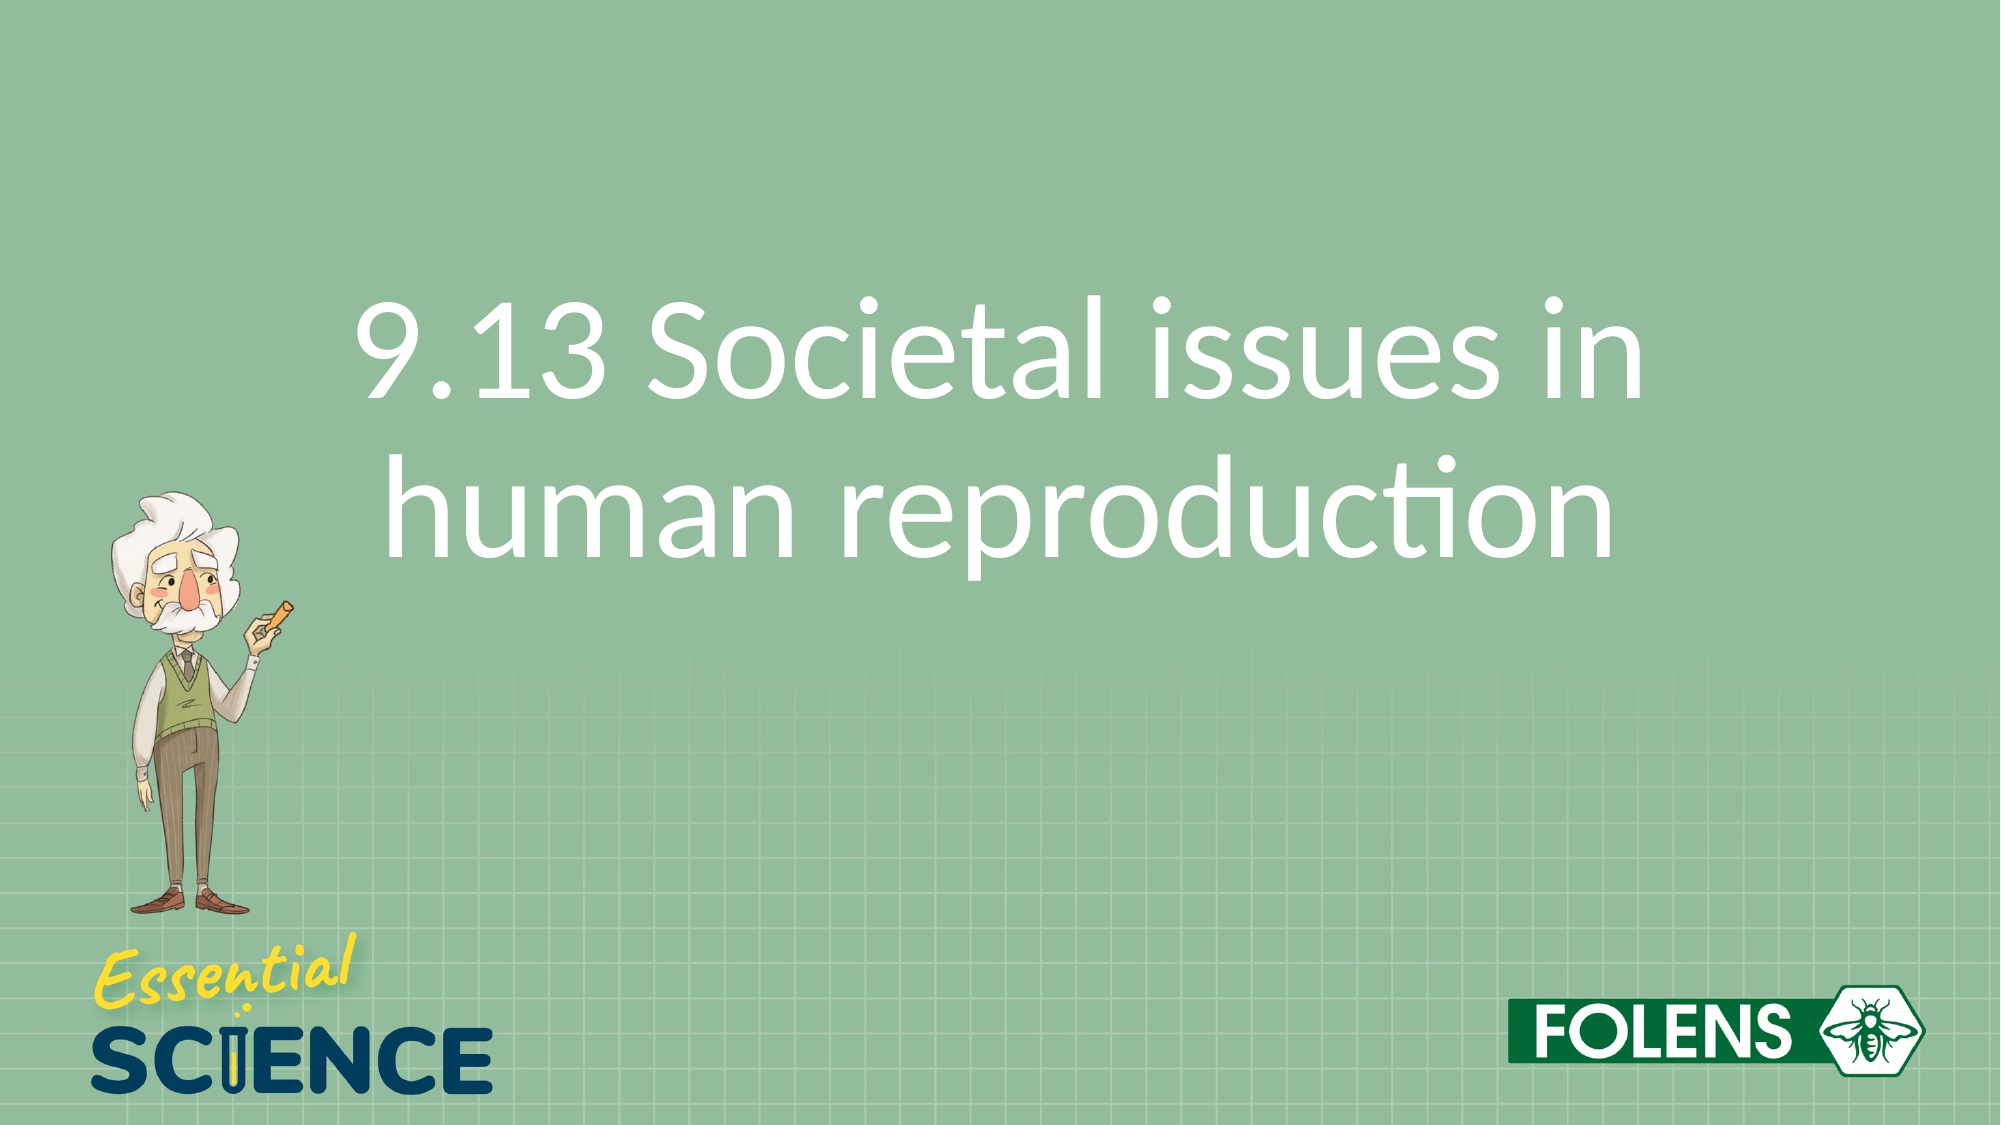

# 9.13 Societal issues in human reproduction